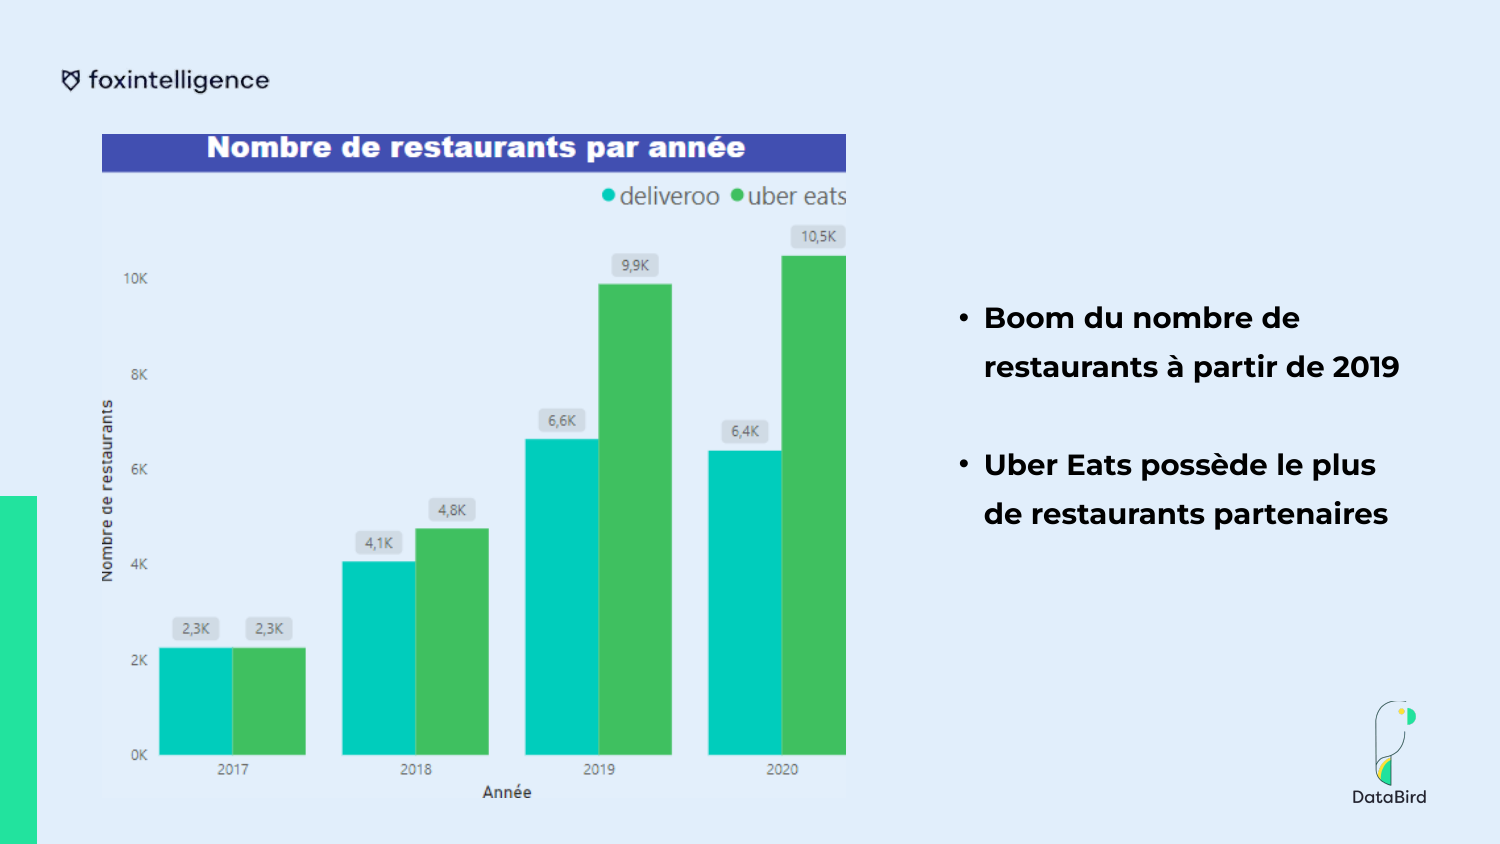

Boom du nombre de restaurants à partir de 2019

Uber Eats possède le plus de restaurants partenaires